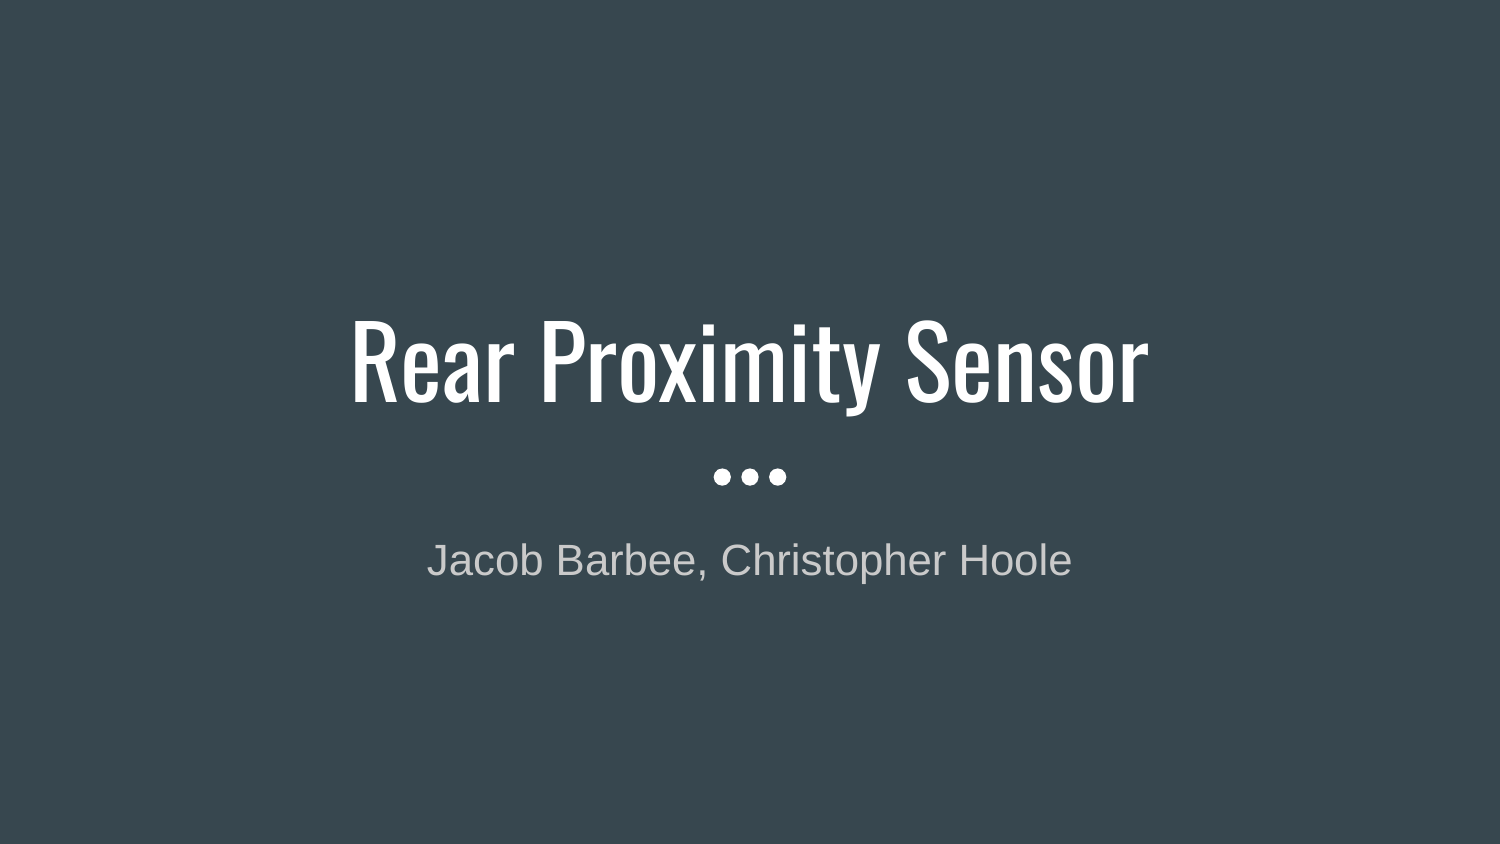

# Rear Proximity Sensor
Jacob Barbee, Christopher Hoole